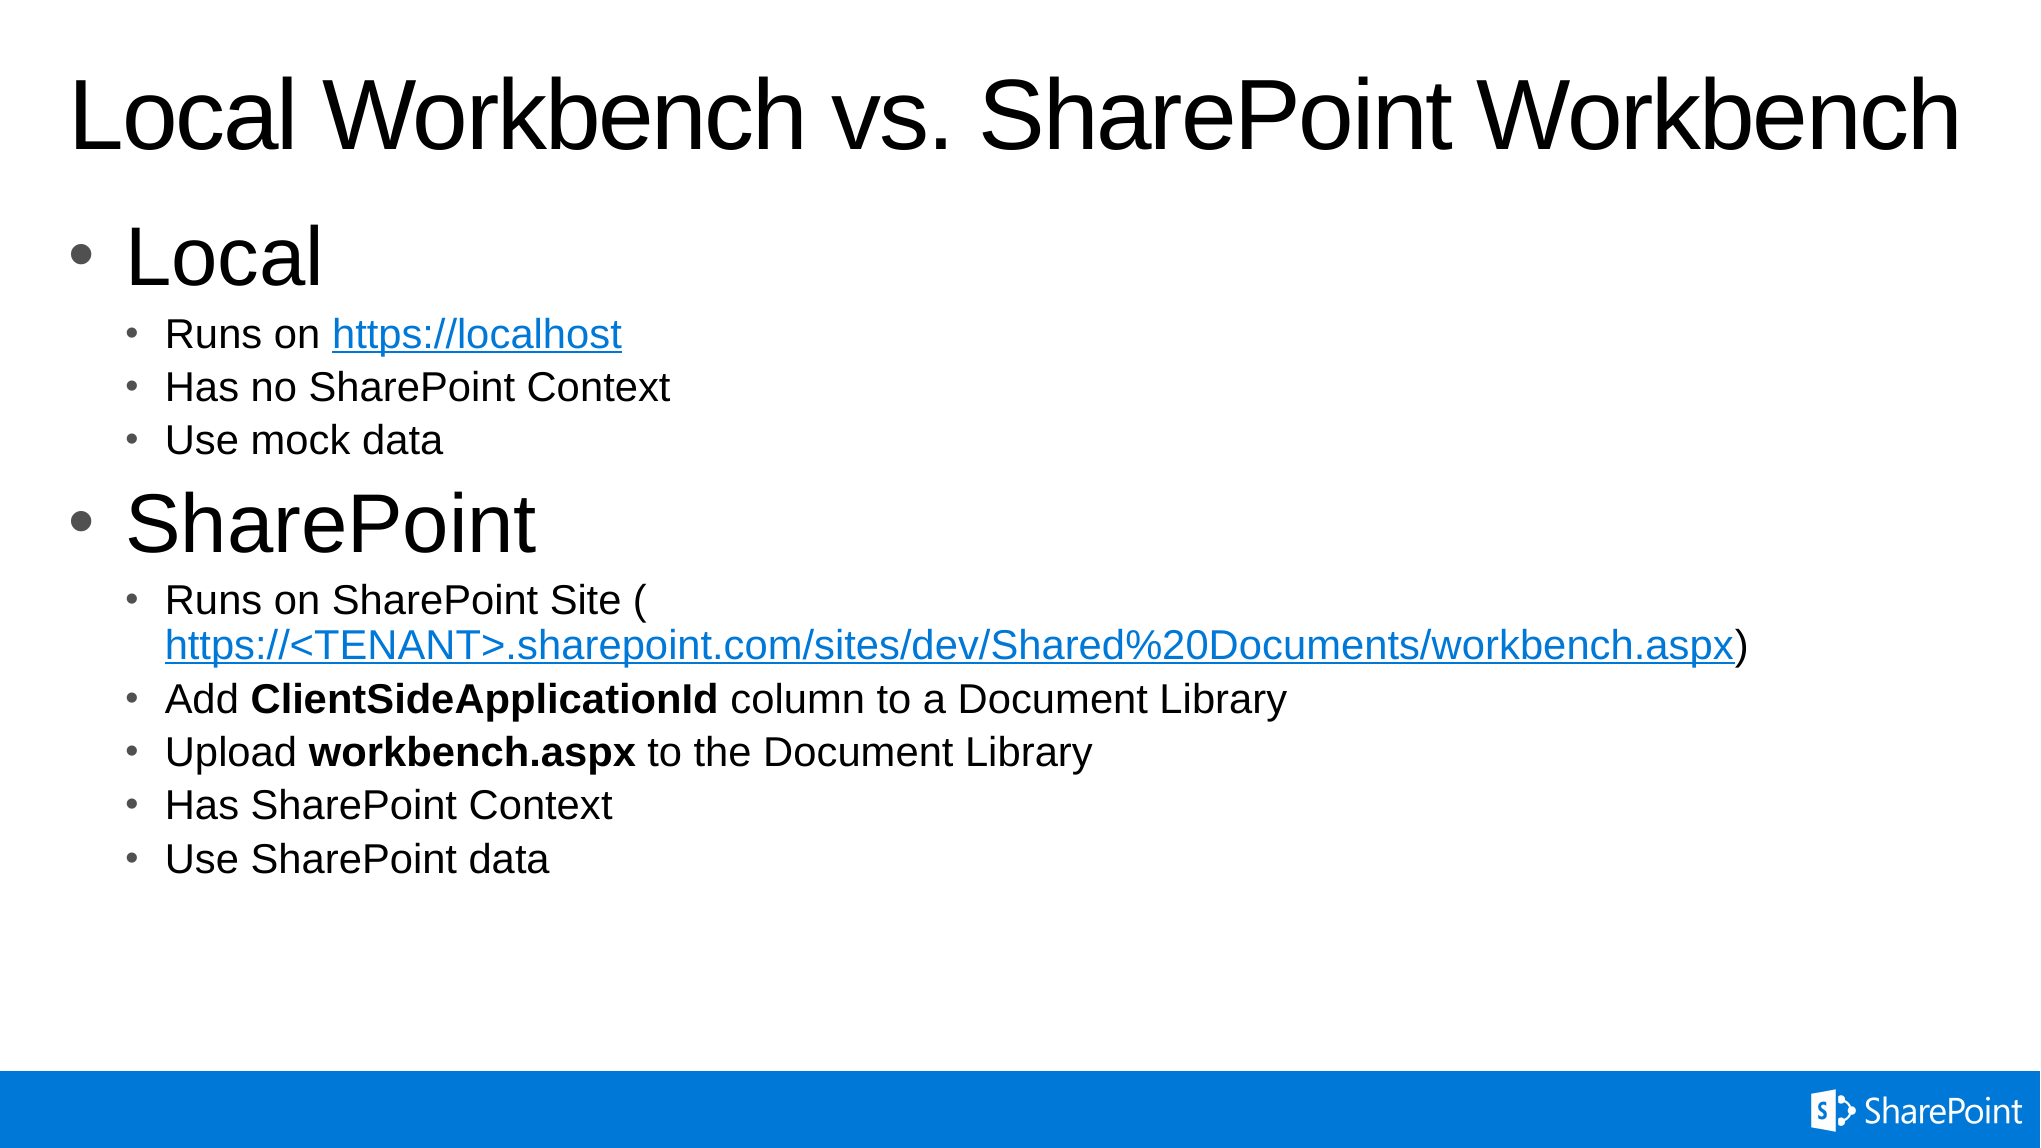

# Local Workbench vs. SharePoint Workbench
Local
Runs on https://localhost
Has no SharePoint Context
Use mock data
SharePoint
Runs on SharePoint Site (https://<TENANT>.sharepoint.com/sites/dev/Shared%20Documents/workbench.aspx)
Add ClientSideApplicationId column to a Document Library
Upload workbench.aspx to the Document Library
Has SharePoint Context
Use SharePoint data